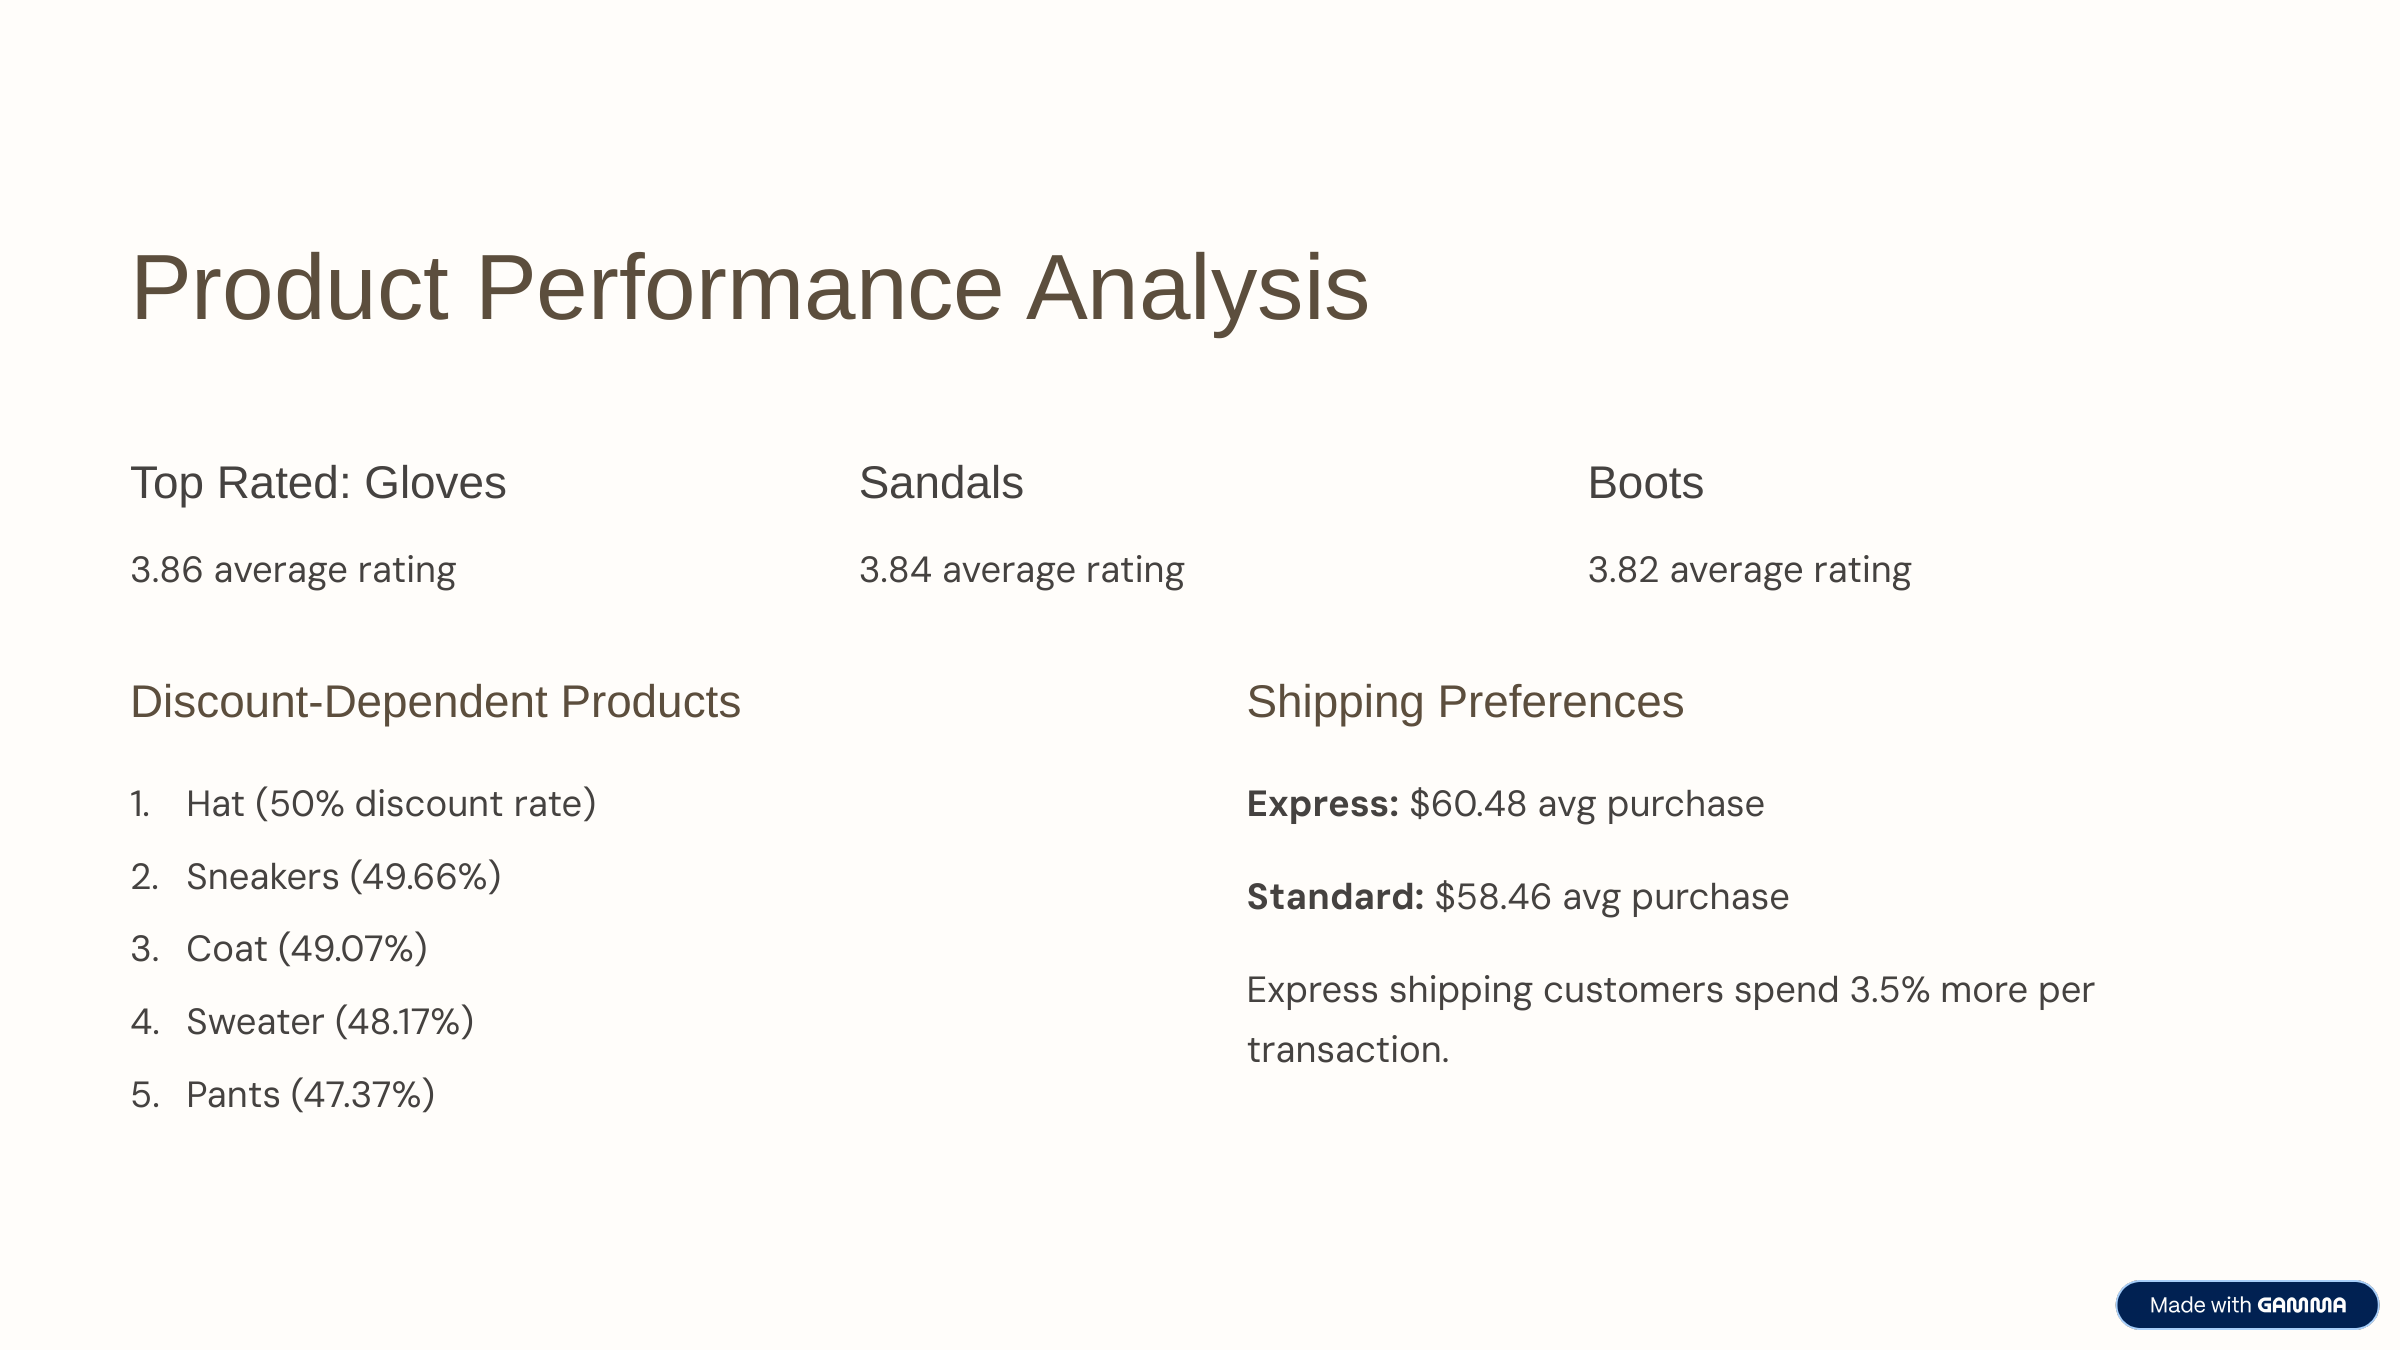

Product Performance Analysis
Top Rated: Gloves
Sandals
Boots
3.86 average rating
3.84 average rating
3.82 average rating
Discount-Dependent Products
Shipping Preferences
Hat (50% discount rate)
Express: $60.48 avg purchase
Sneakers (49.66%)
Standard: $58.46 avg purchase
Coat (49.07%)
Express shipping customers spend 3.5% more per transaction.
Sweater (48.17%)
Pants (47.37%)